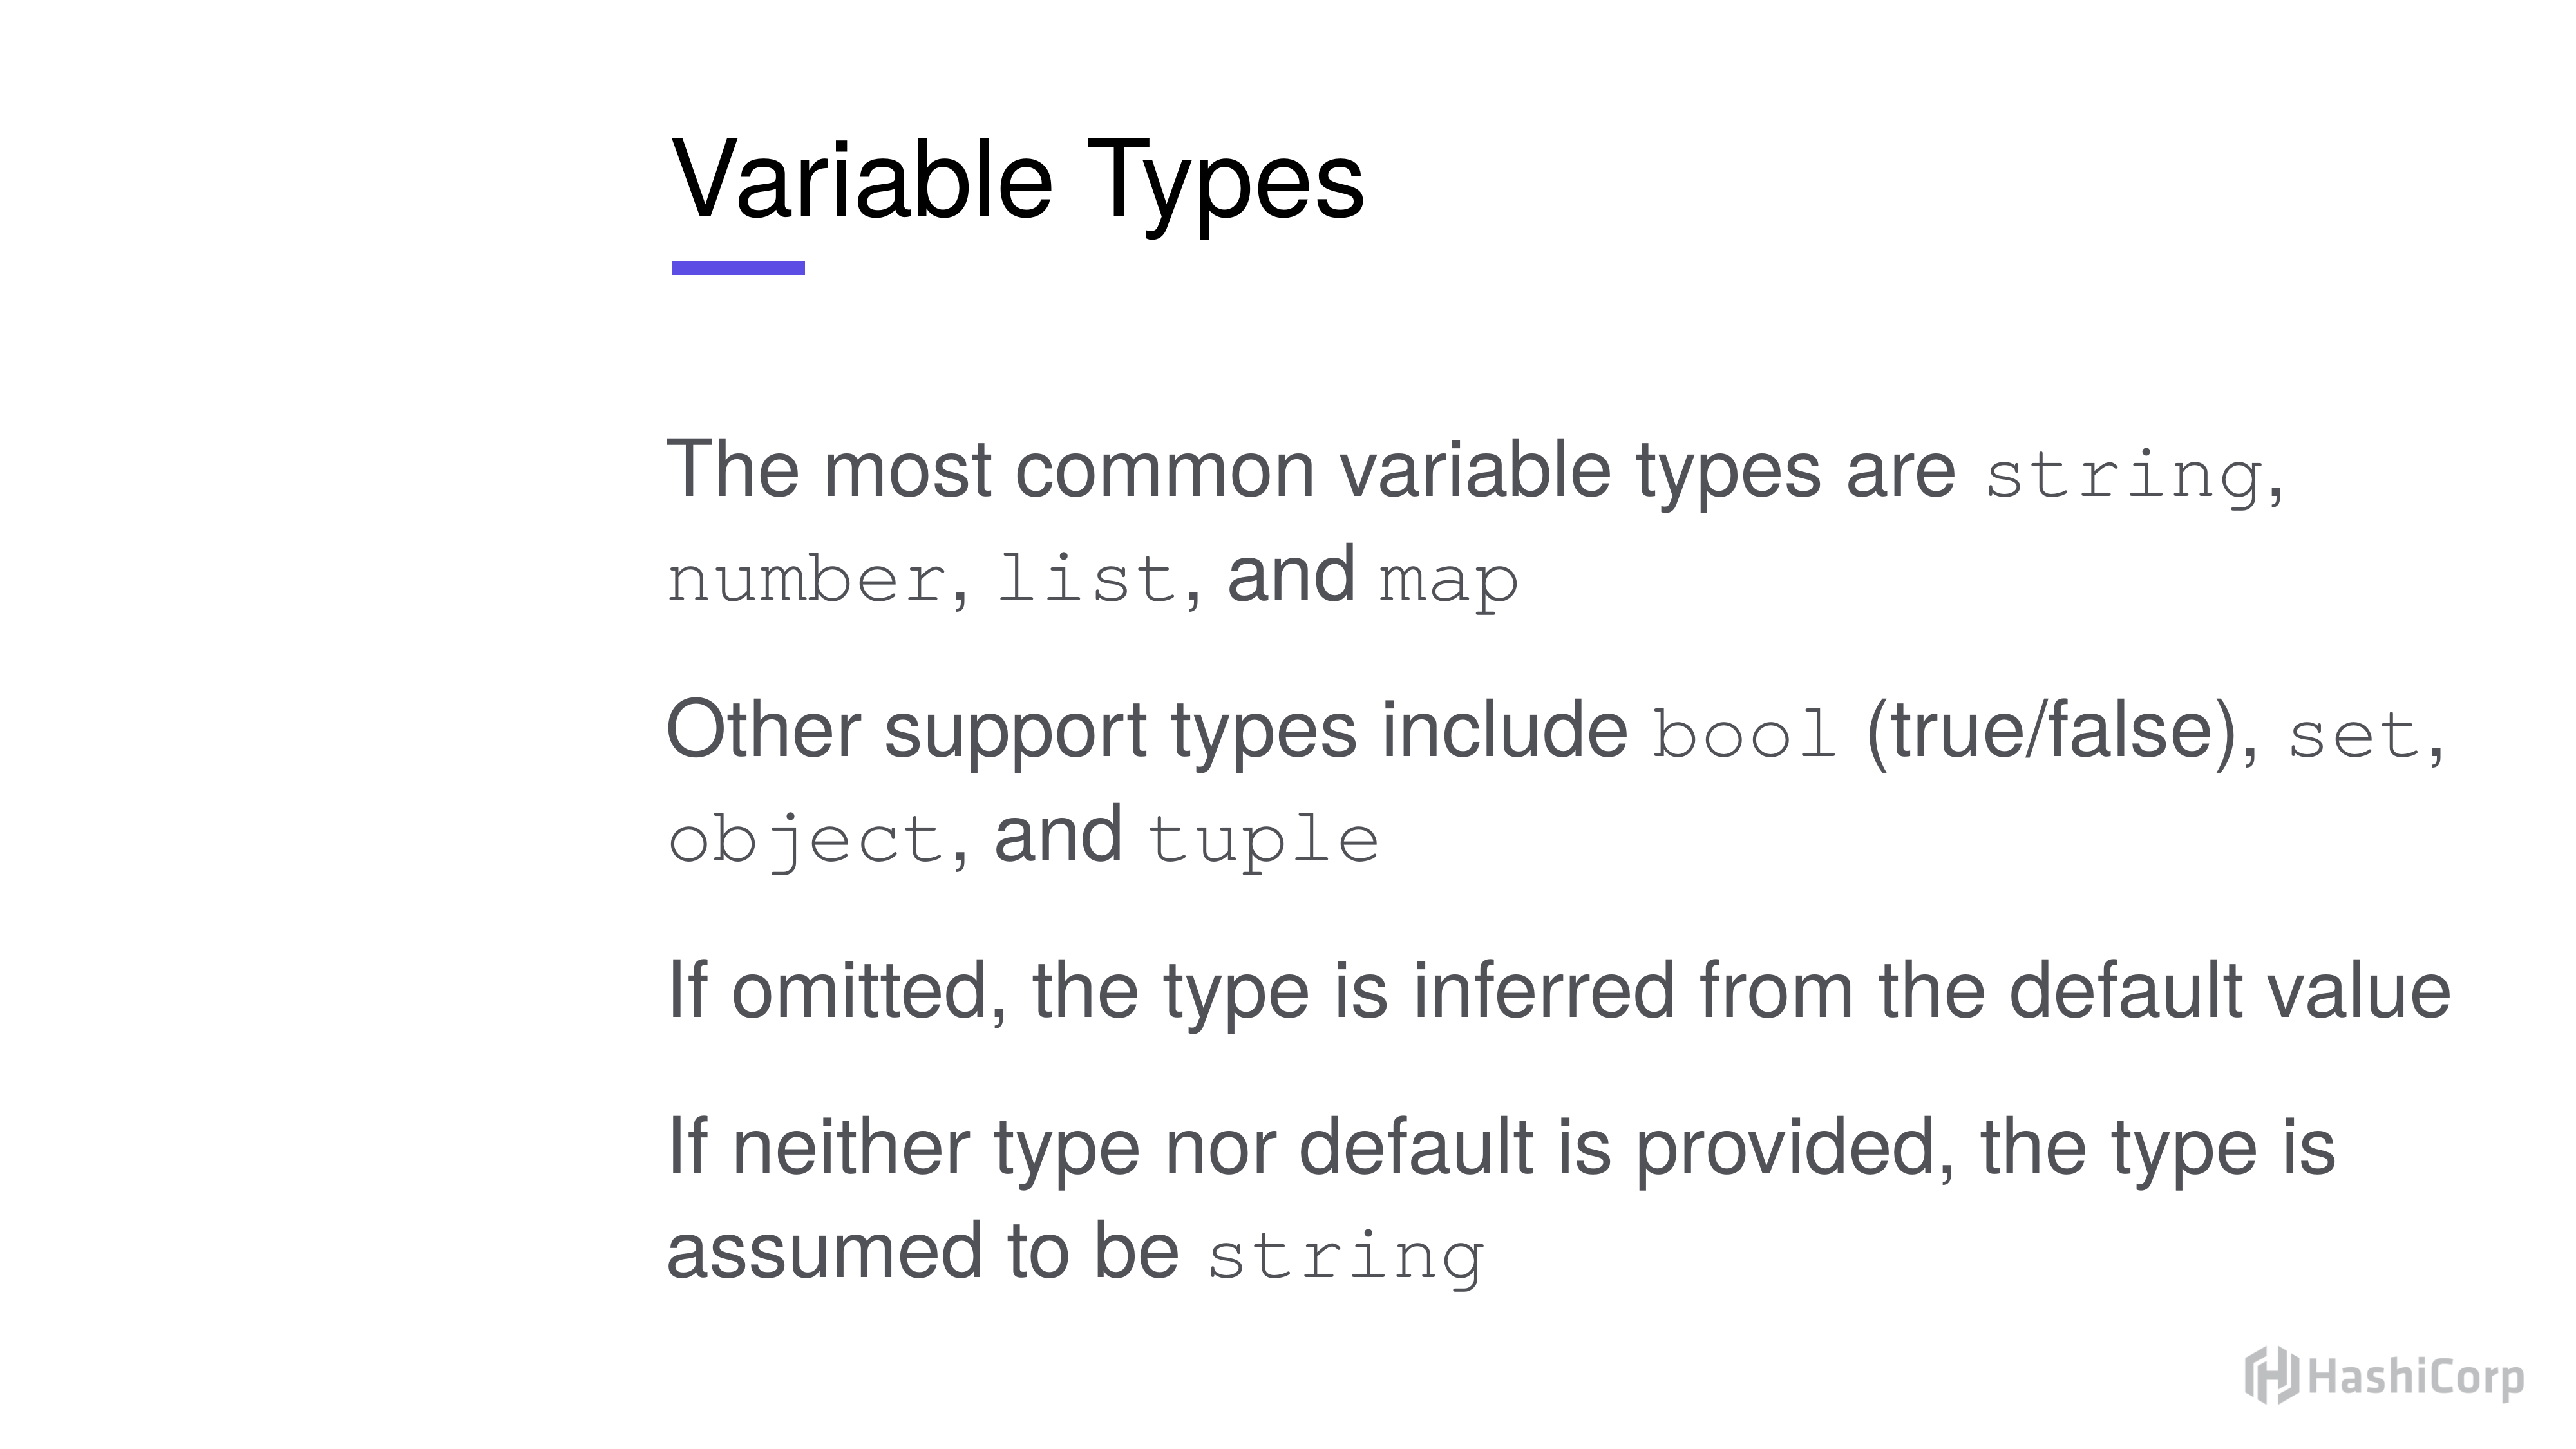

# Variable Types
The most common variable types are string, number, list, and map
Other support types include bool (true/false), set, object, and tuple
If omitted, the type is inferred from the default value
If neither type nor default is provided, the type is assumed to be string
98